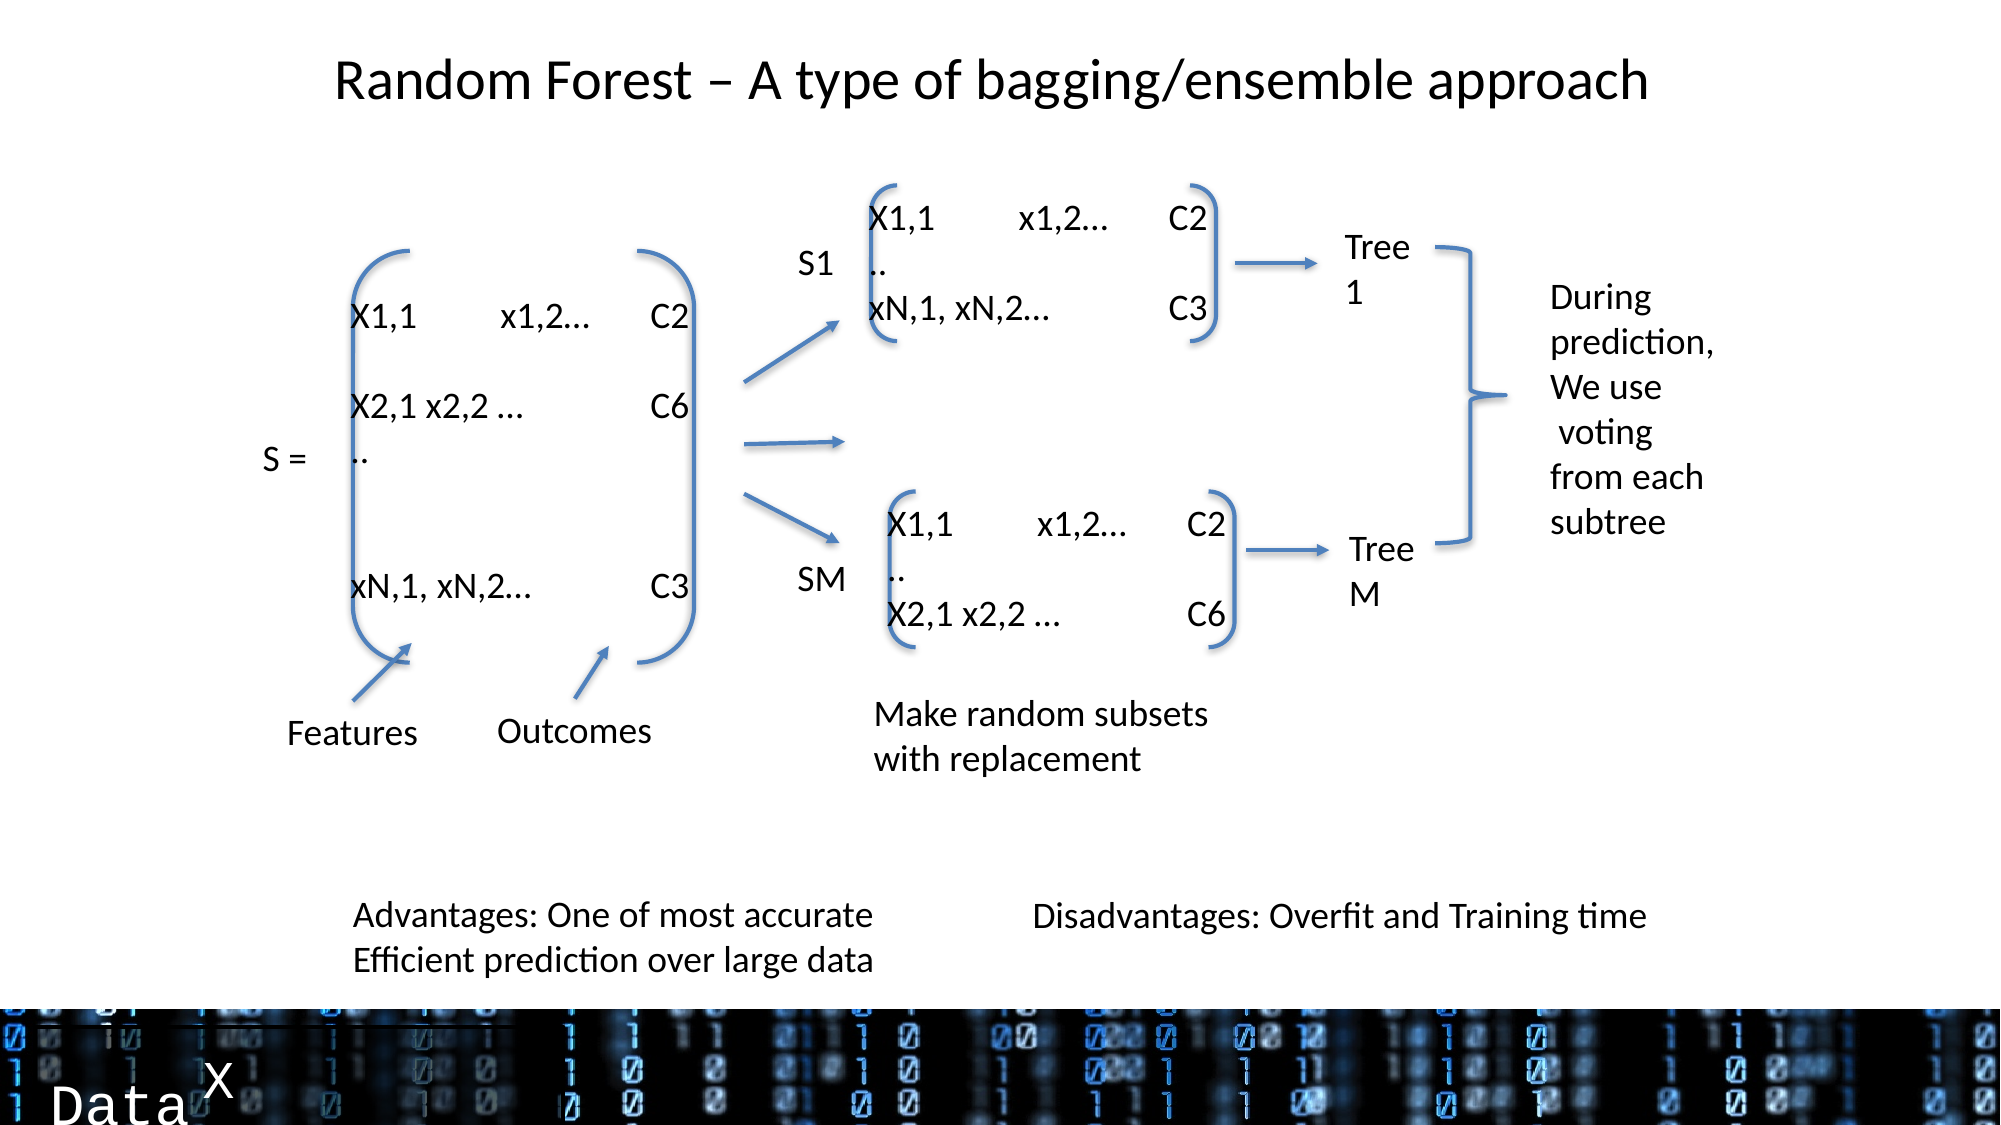

# Random Forest – A type of bagging/ensemble approach

X1,1	x1,2…	C2
..
xN,1, xN,2…	C3

Tree
1
S1

During prediction,
We use
 voting
from each subtree
X1,1	x1,2…	C2

X2,1 x2,2 …	C6
..

xN,1, xN,2…	C3

S =
X1,1	x1,2…	C2
..
X2,1 x2,2 …	C6

Tree
M
SM
Make random subsets
with replacement
Outcomes
Features
Advantages: One of most accurate
Efficient prediction over large data

Disadvantages: Overfit and Training time